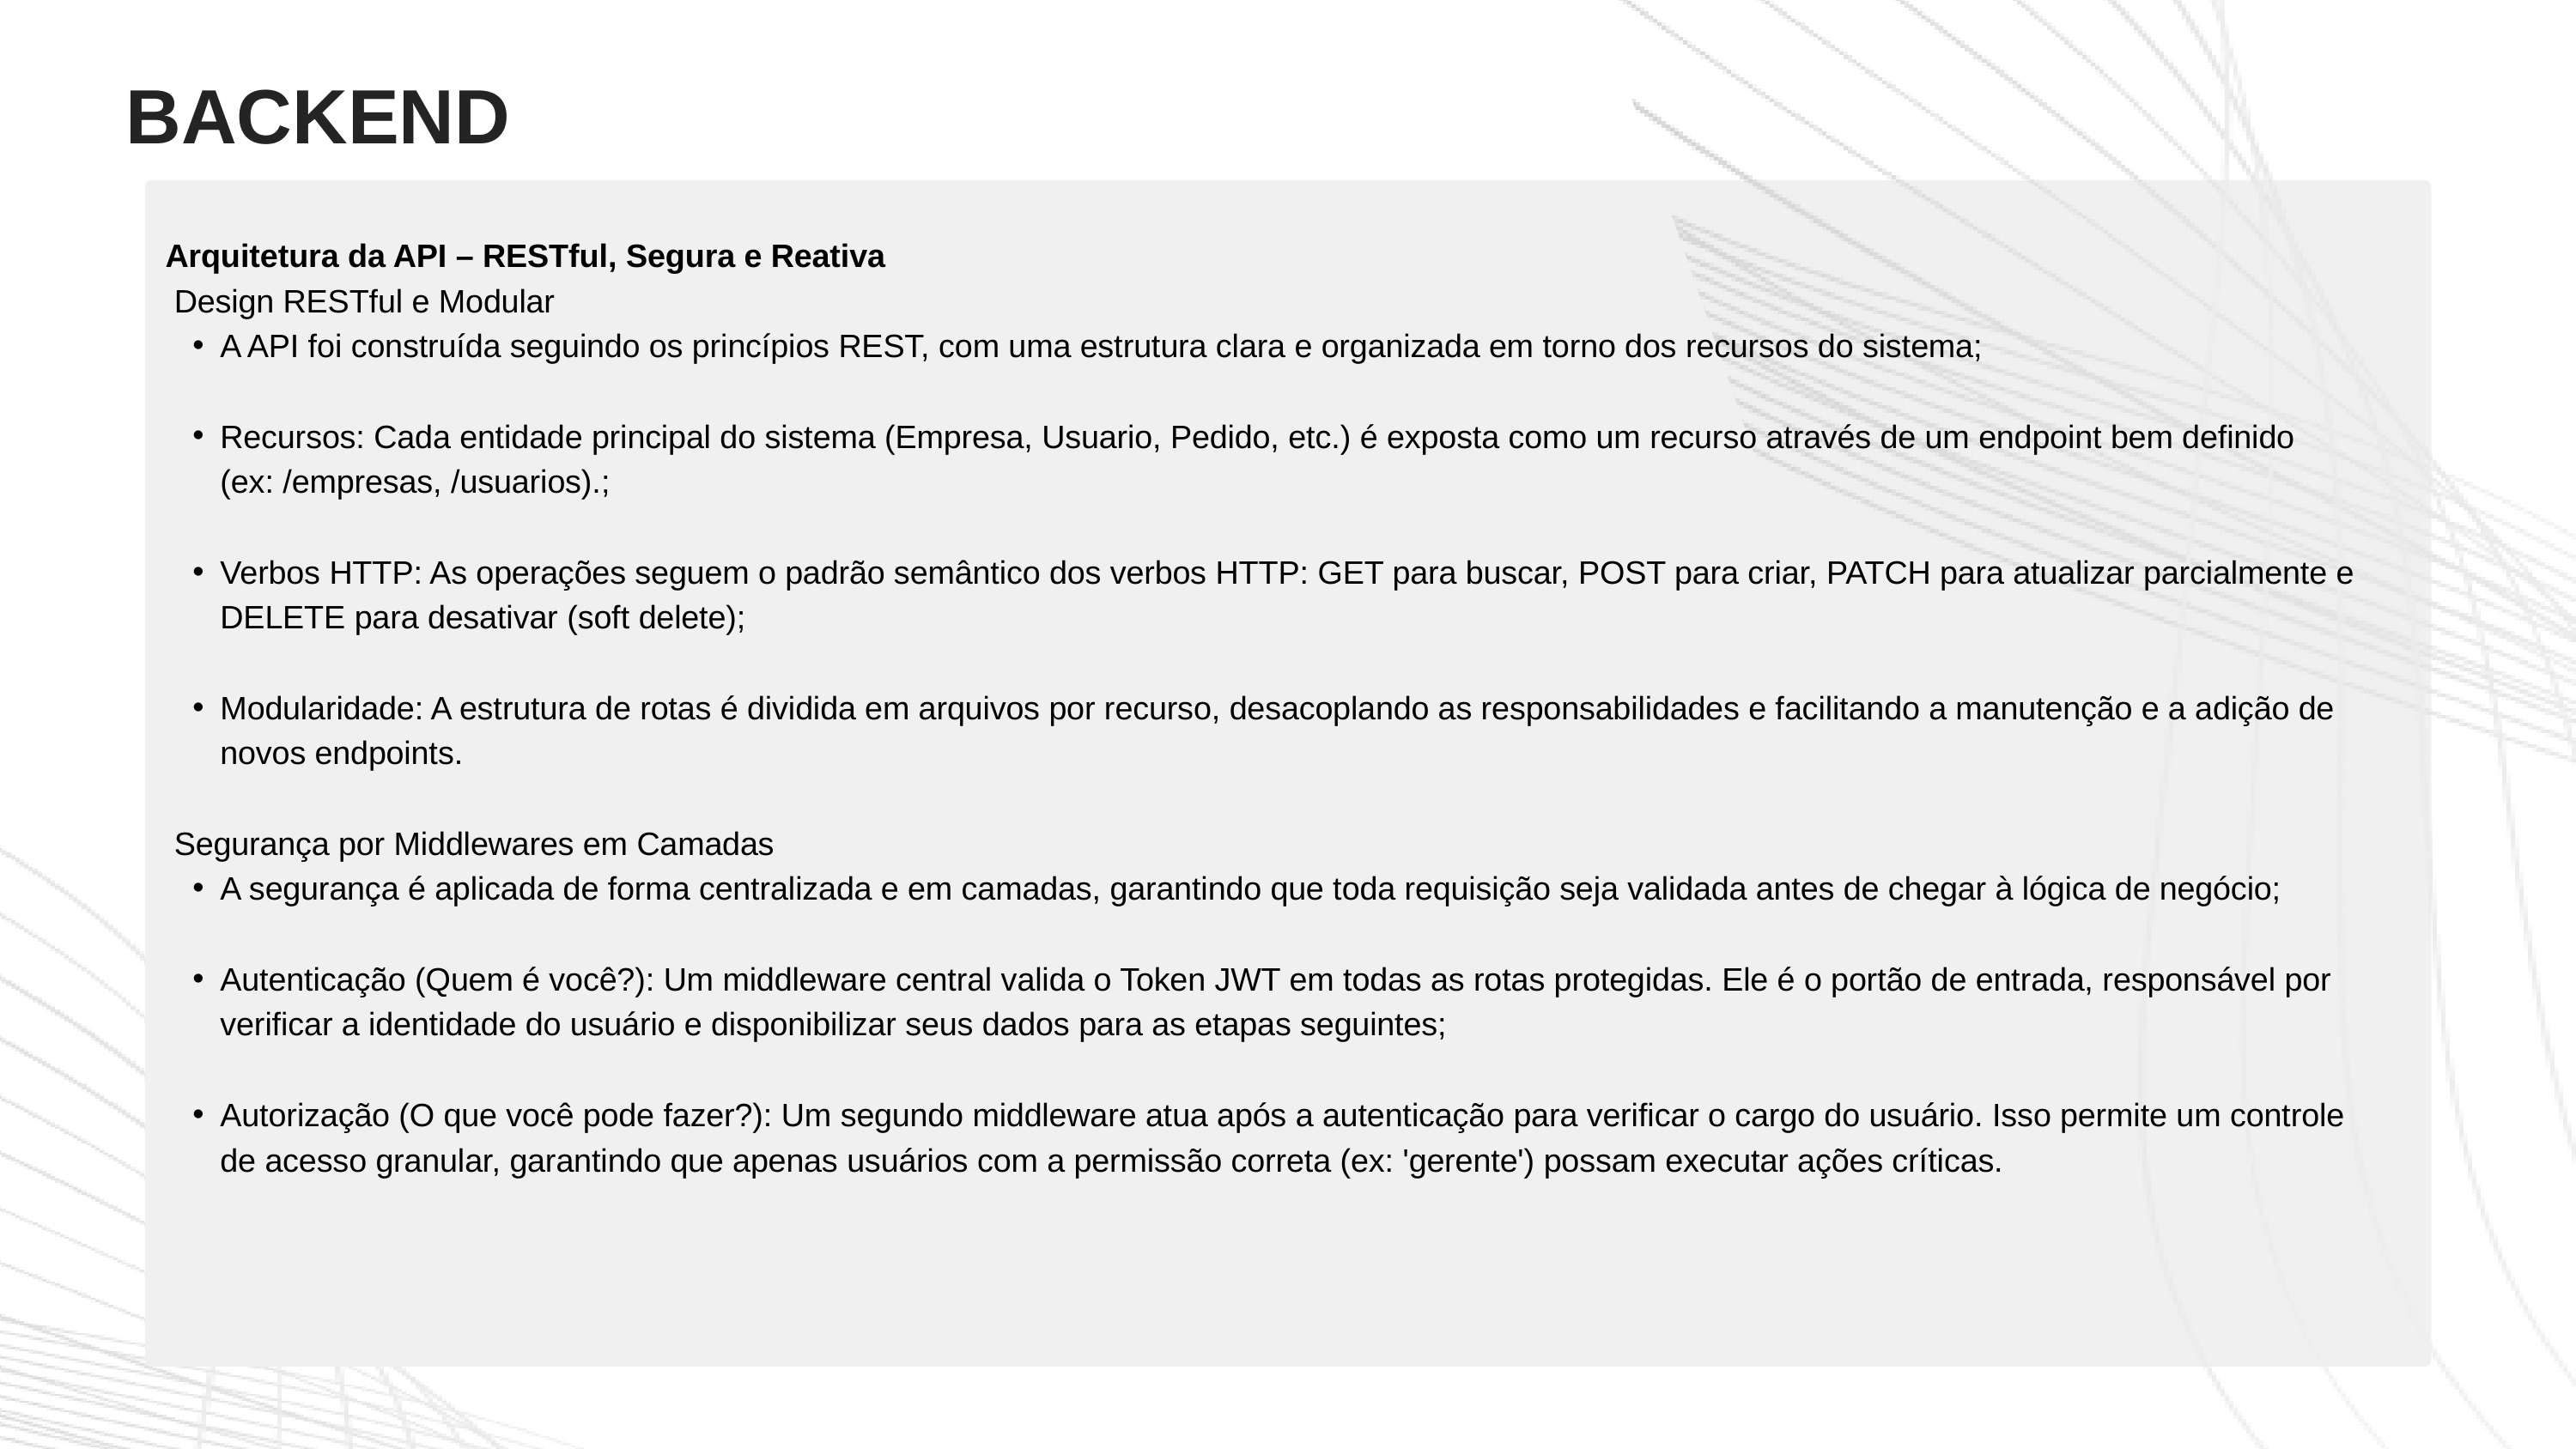

BACKEND

Arquitetura da API – RESTful, Segura e Reativa
 Design RESTful e Modular
A API foi construída seguindo os princípios REST, com uma estrutura clara e organizada em torno dos recursos do sistema;

Recursos: Cada entidade principal do sistema (Empresa, Usuario, Pedido, etc.) é exposta como um recurso através de um endpoint bem definido (ex: /empresas, /usuarios).;

Verbos HTTP: As operações seguem o padrão semântico dos verbos HTTP: GET para buscar, POST para criar, PATCH para atualizar parcialmente e DELETE para desativar (soft delete);

Modularidade: A estrutura de rotas é dividida em arquivos por recurso, desacoplando as responsabilidades e facilitando a manutenção e a adição de novos endpoints.

 Segurança por Middlewares em Camadas
A segurança é aplicada de forma centralizada e em camadas, garantindo que toda requisição seja validada antes de chegar à lógica de negócio;

Autenticação (Quem é você?): Um middleware central valida o Token JWT em todas as rotas protegidas. Ele é o portão de entrada, responsável por verificar a identidade do usuário e disponibilizar seus dados para as etapas seguintes;

Autorização (O que você pode fazer?): Um segundo middleware atua após a autenticação para verificar o cargo do usuário. Isso permite um controle de acesso granular, garantindo que apenas usuários com a permissão correta (ex: 'gerente') possam executar ações críticas.